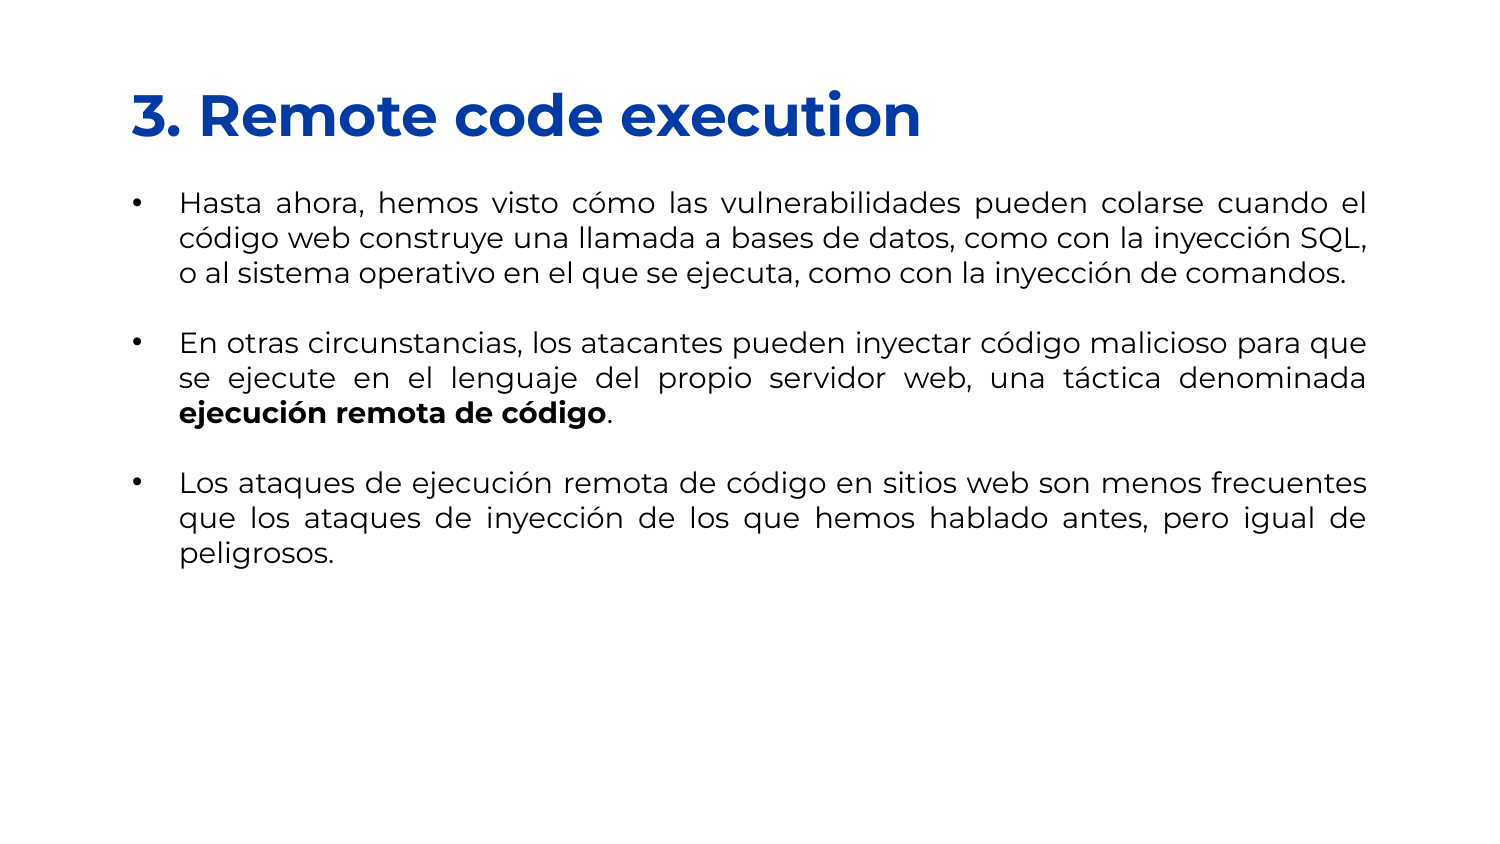

# 3. Remote code execution
Hasta ahora, hemos visto cómo las vulnerabilidades pueden colarse cuando el código web construye una llamada a bases de datos, como con la inyección SQL, o al sistema operativo en el que se ejecuta, como con la inyección de comandos.

En otras circunstancias, los atacantes pueden inyectar código malicioso para que se ejecute en el lenguaje del propio servidor web, una táctica denominada ejecución remota de código.

Los ataques de ejecución remota de código en sitios web son menos frecuentes que los ataques de inyección de los que hemos hablado antes, pero igual de peligrosos.